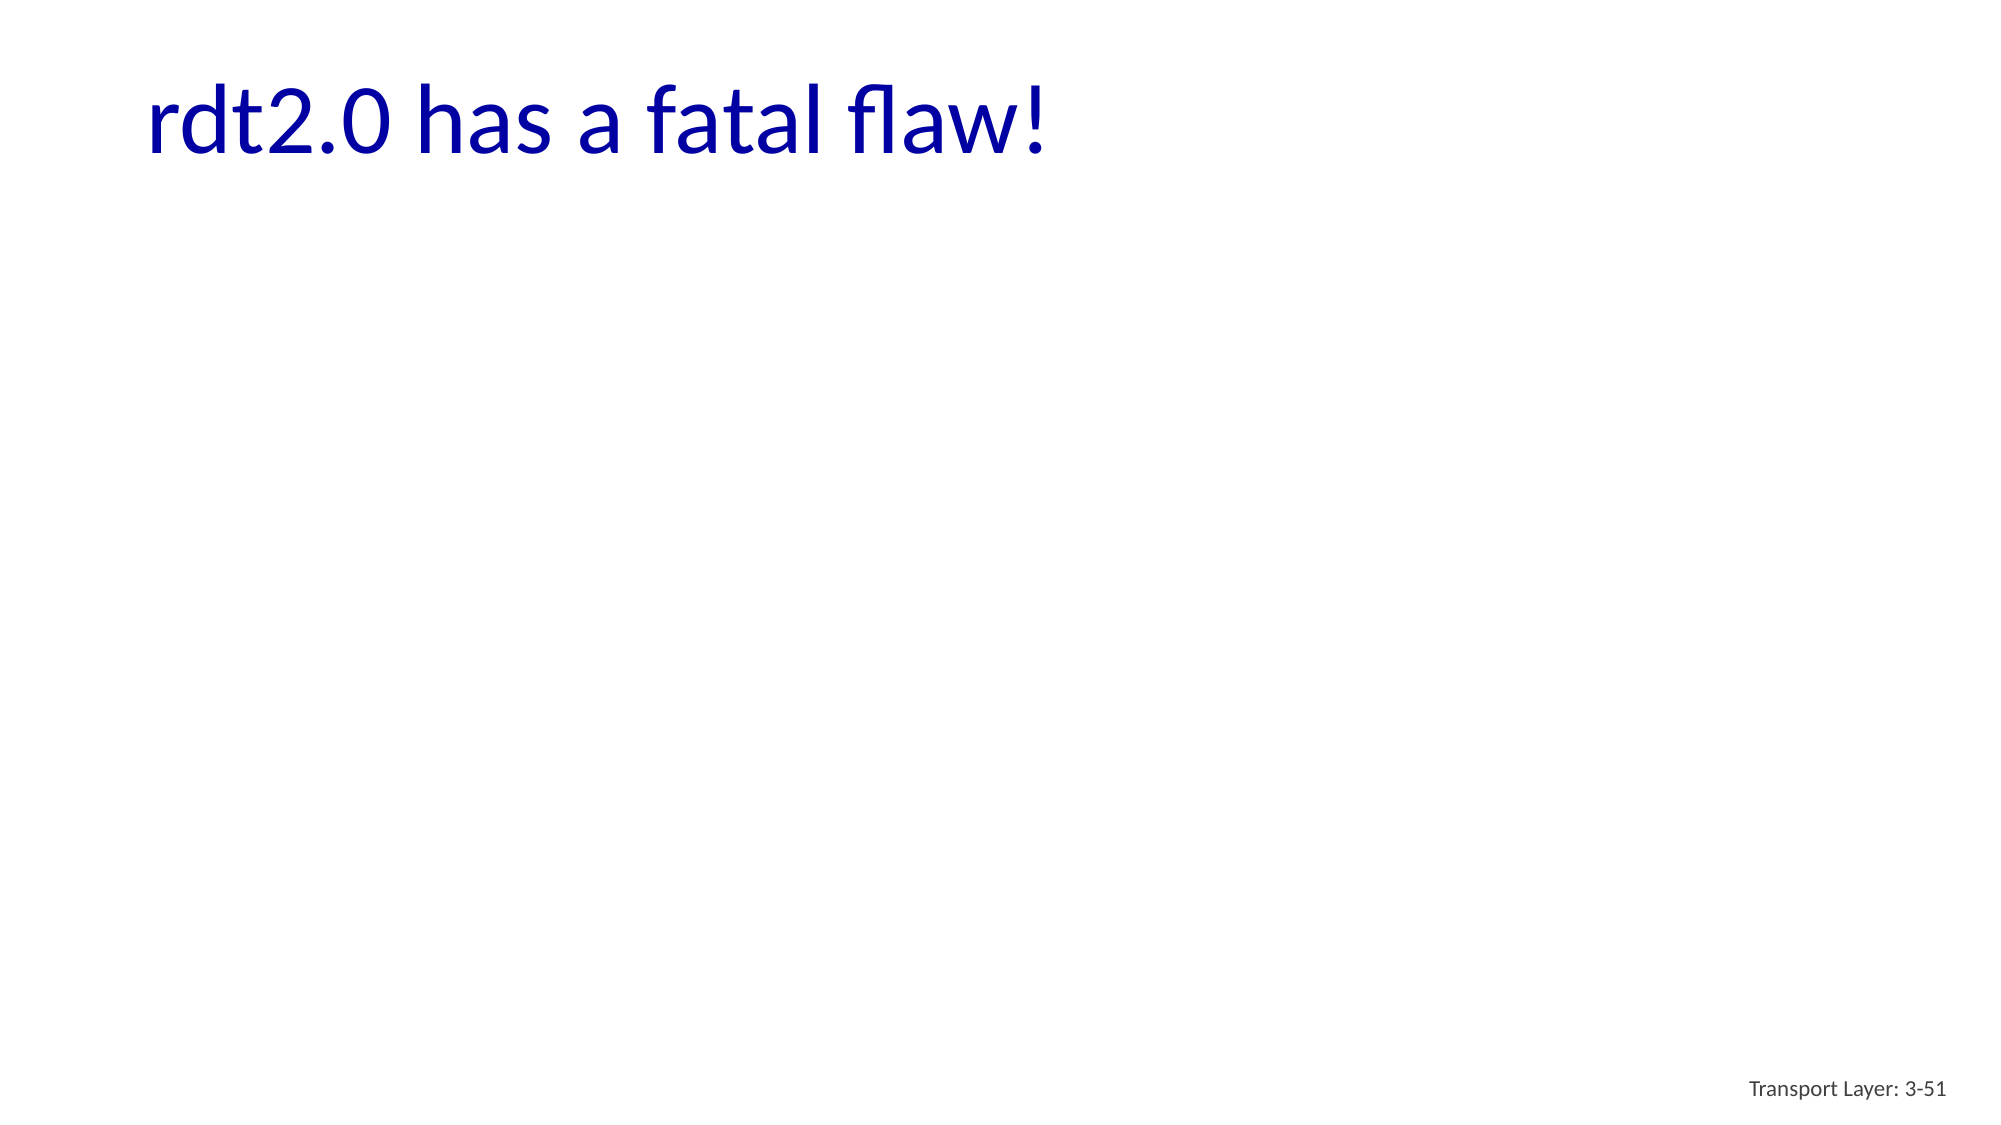

# rdt2.0 has a fatal flaw!
Transport Layer: 3-51